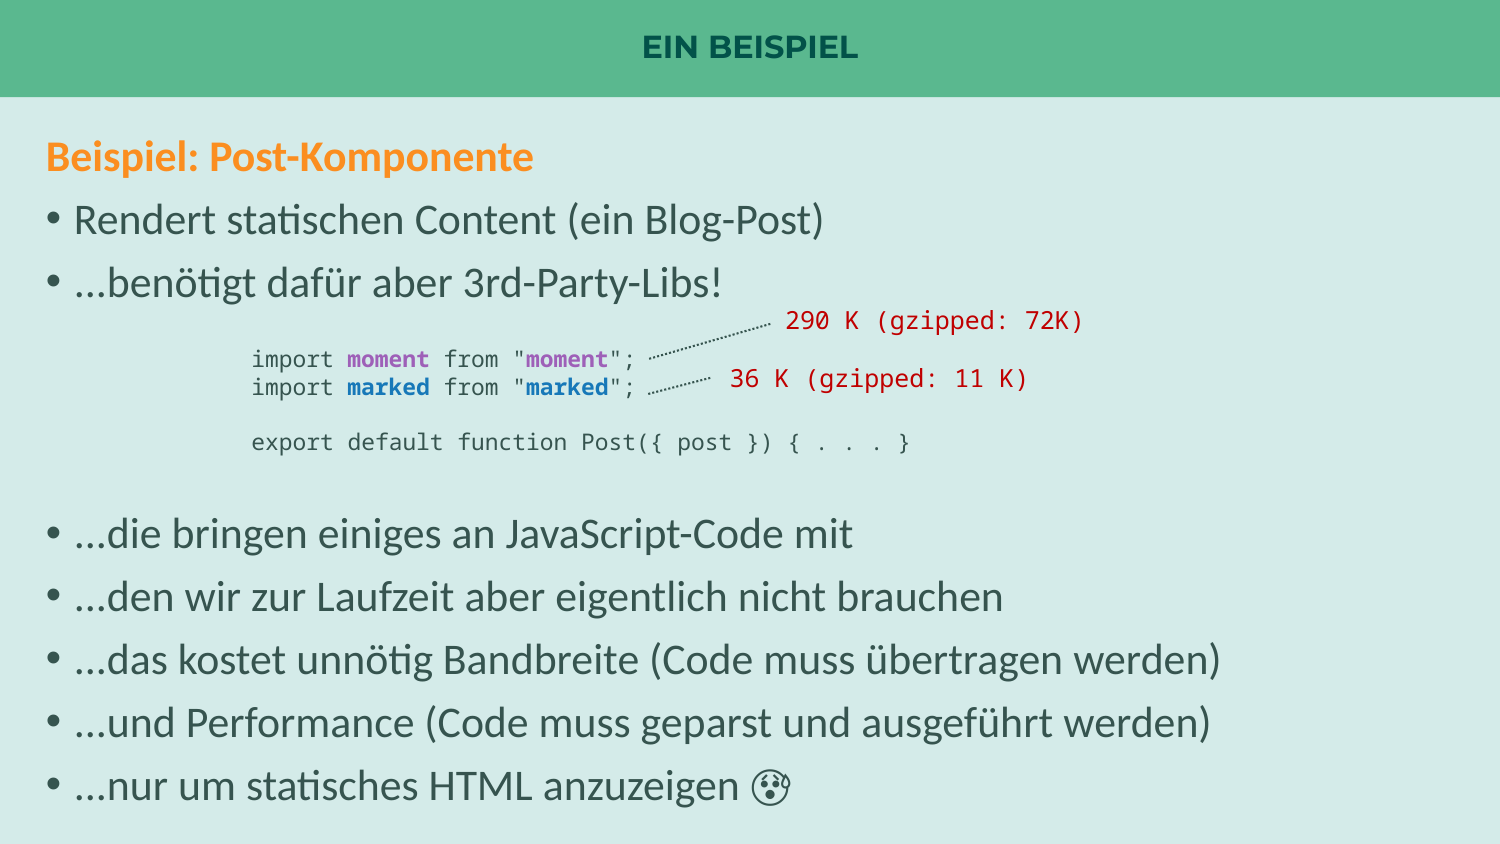

# Ein Beispiel
Beispiel: Post-Komponente
Rendert statischen Content (ein Blog-Post)
...benötigt dafür aber 3rd-Party-Libs!

...die bringen einiges an JavaScript-Code mit
...den wir zur Laufzeit aber eigentlich nicht brauchen
...das kostet unnötig Bandbreite (Code muss übertragen werden)
...und Performance (Code muss geparst und ausgeführt werden)
...nur um statisches HTML anzuzeigen 😰

290 K (gzipped: 72K)
import moment from "moment";
import marked from "marked";
export default function Post({ post }) { . . . }
36 K (gzipped: 11 K)